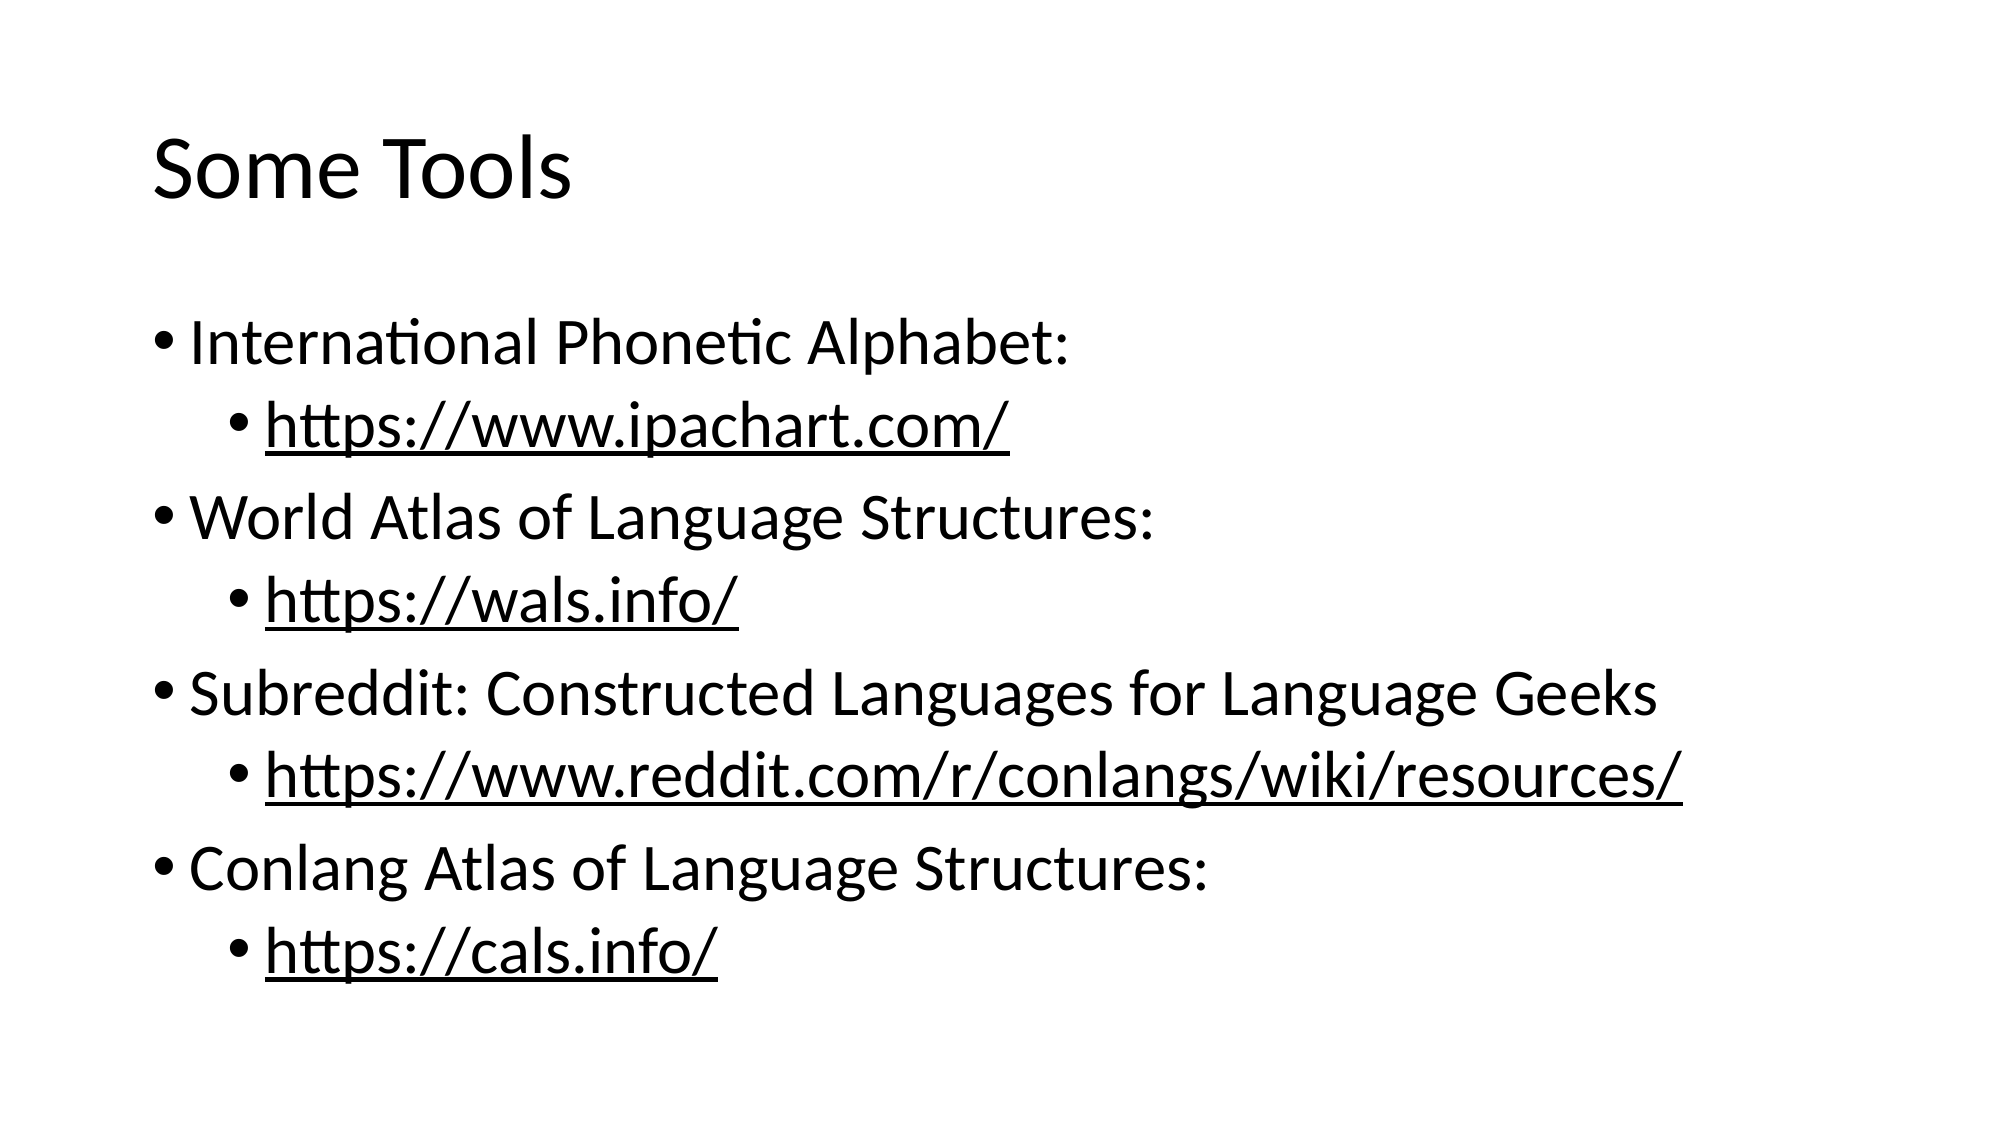

# Some Tools
International Phonetic Alphabet:
https://www.ipachart.com/
World Atlas of Language Structures:
https://wals.info/
Subreddit: Constructed Languages for Language Geeks
https://www.reddit.com/r/conlangs/wiki/resources/
Conlang Atlas of Language Structures:
https://cals.info/